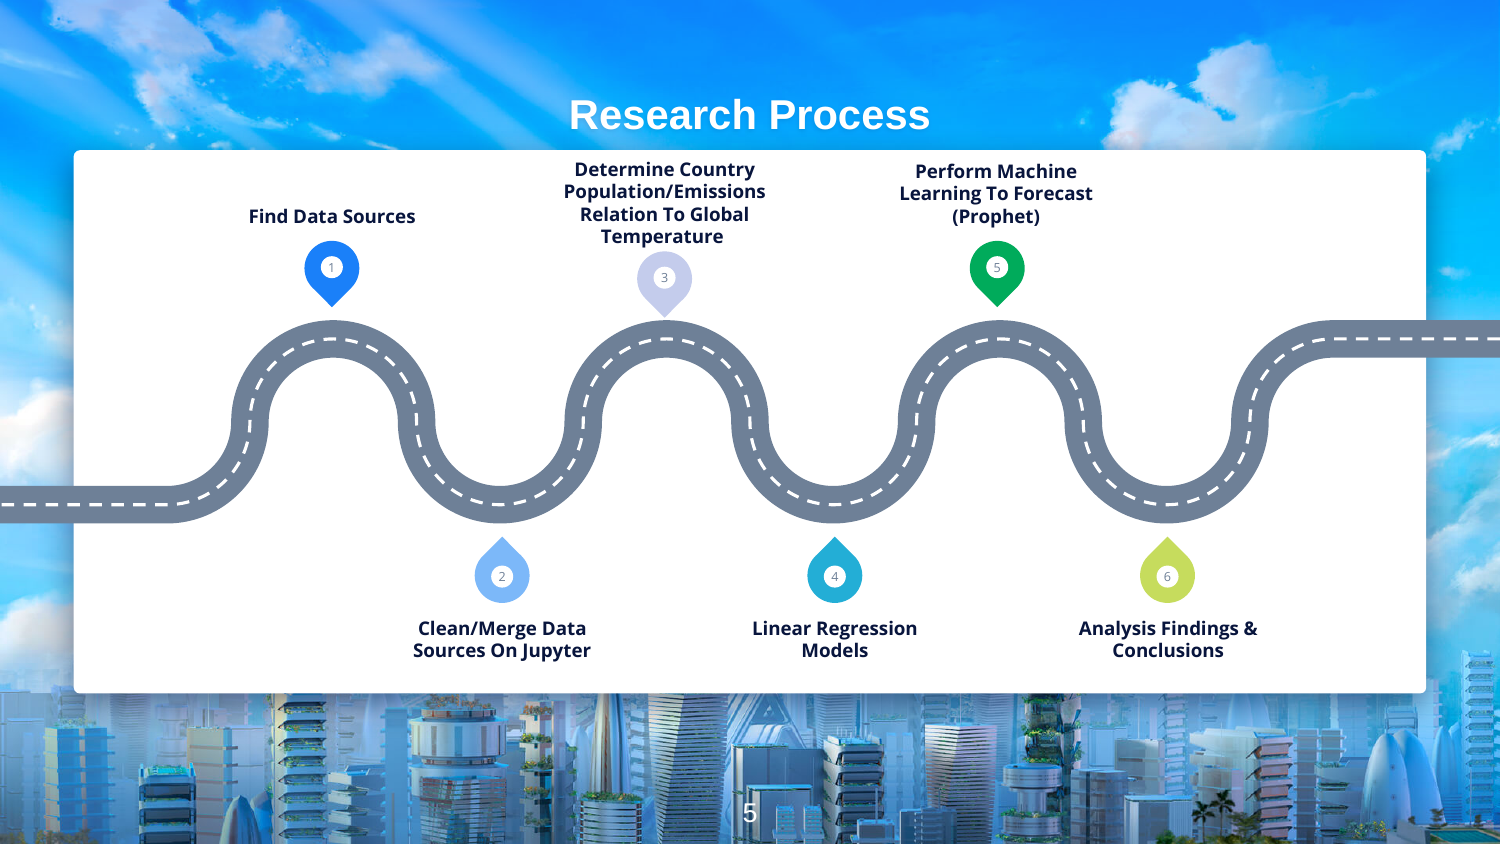

# Research Process
Determine Country Population/Emissions Relation To Global Temperature
Perform Machine Learning To Forecast (Prophet)
Find Data Sources

1

5

3

2

4

6
Clean/Merge Data Sources On Jupyter
Linear Regression Models
Analysis Findings & Conclusions
5